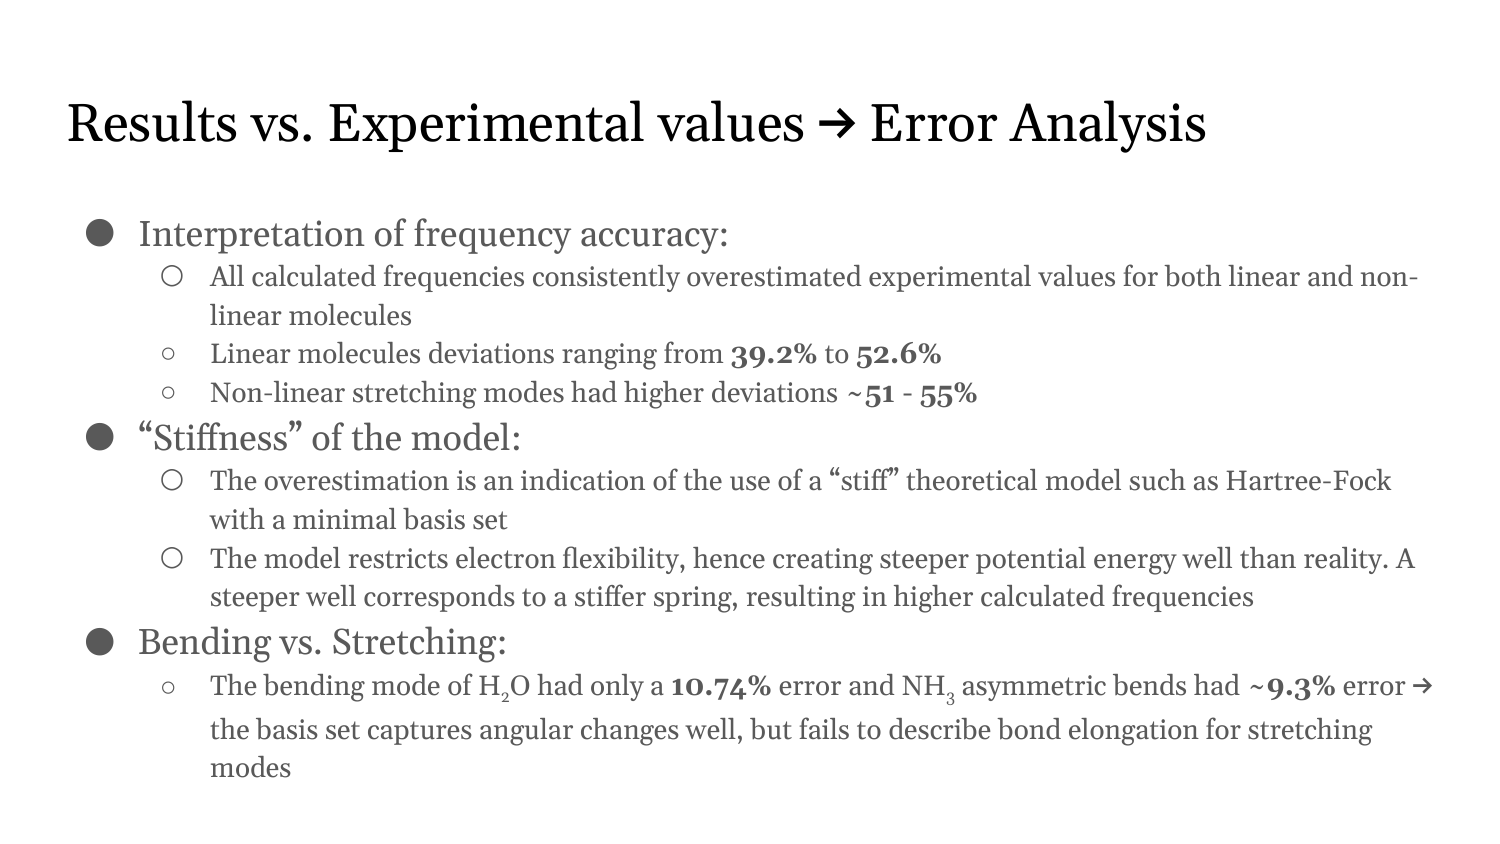

# Results vs. Experimental values → Error Analysis
Interpretation of frequency accuracy:
All calculated frequencies consistently overestimated experimental values for both linear and non-linear molecules
Linear molecules deviations ranging from 39.2% to 52.6%
Non-linear stretching modes had higher deviations ~51 - 55%
“Stiffness” of the model:
The overestimation is an indication of the use of a “stiff” theoretical model such as Hartree-Fock with a minimal basis set
The model restricts electron flexibility, hence creating steeper potential energy well than reality. A steeper well corresponds to a stiffer spring, resulting in higher calculated frequencies
Bending vs. Stretching:
The bending mode of H2O had only a 10.74% error and NH3 asymmetric bends had ~9.3% error → the basis set captures angular changes well, but fails to describe bond elongation for stretching modes